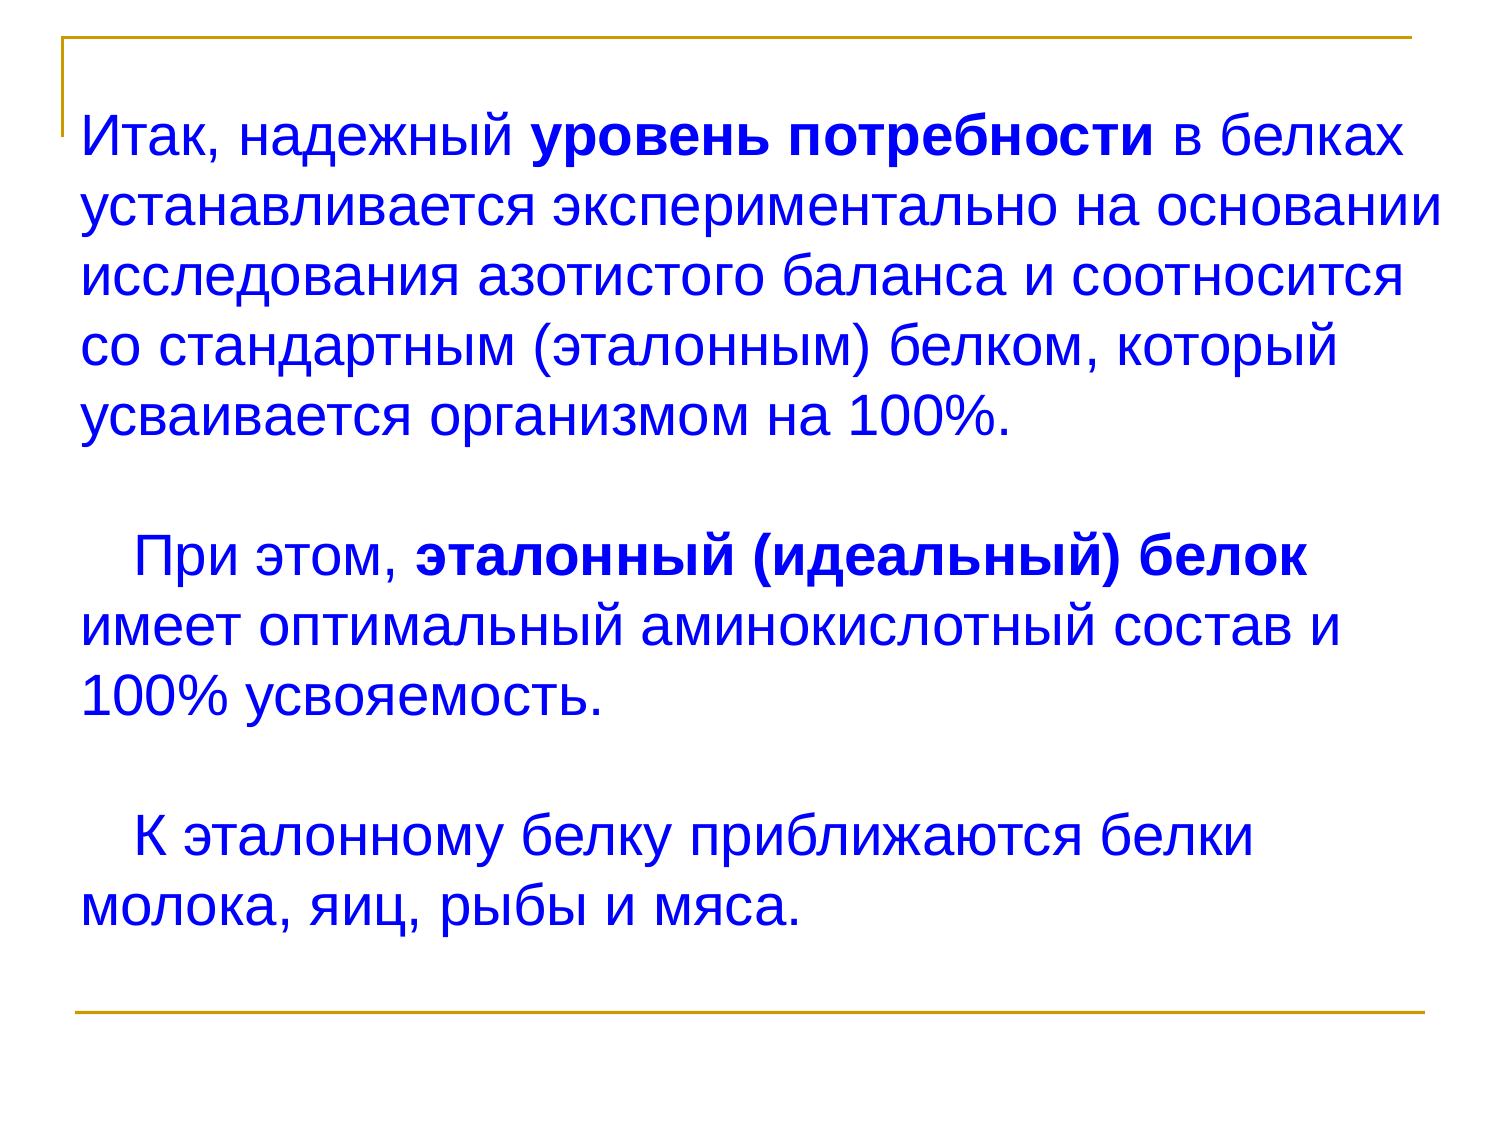

Итак, надежный уровень потребности в белках устанавливается экспериментально на основании исследования азотистого баланса и соотносится со стандартным (эталонным) белком, который усваивается организмом на 100%.

При этом, эталонный (идеальный) белок имеет оптимальный аминокислотный состав и 100% усвояемость.

К эталонному белку приближаются белки молока, яиц, рыбы и мяса.